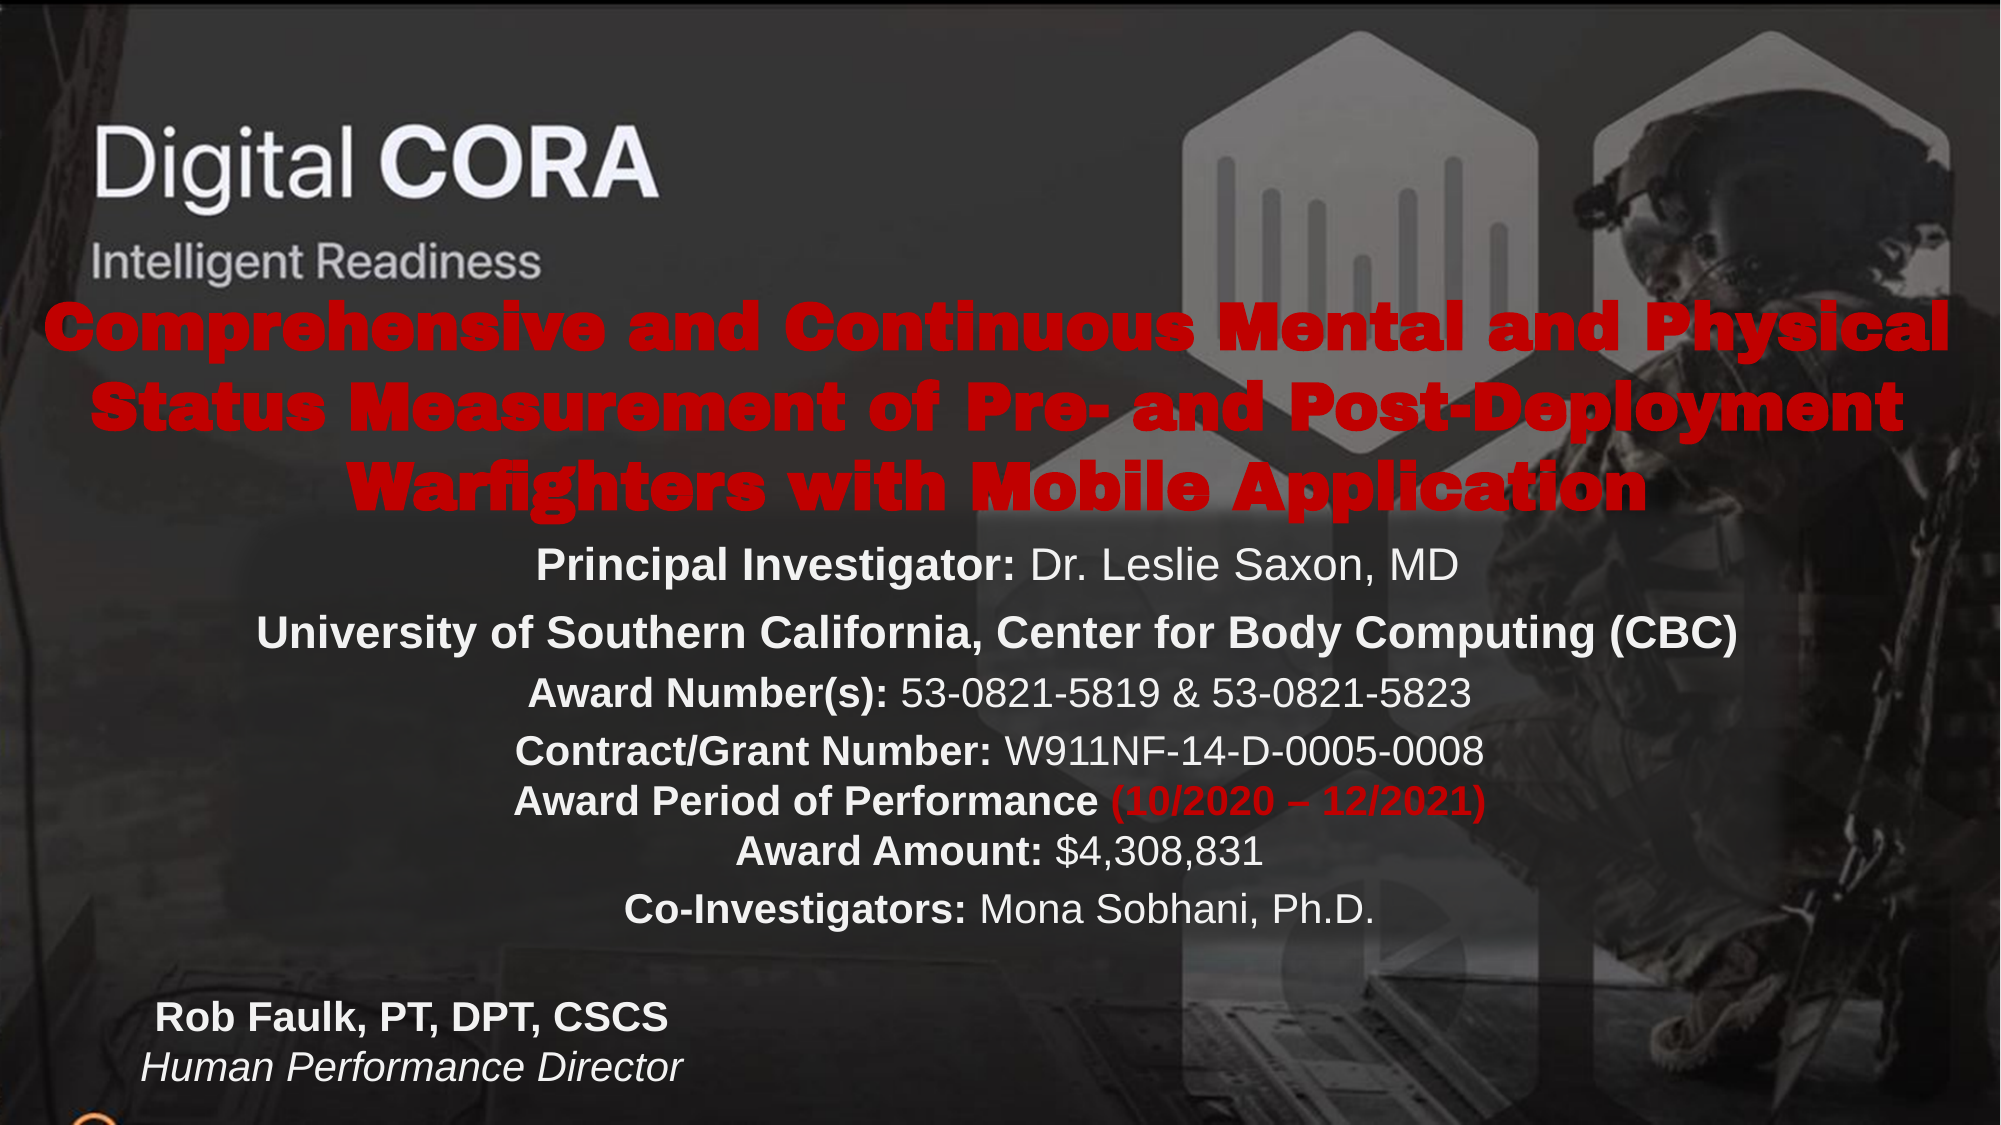

Comprehensive and Continuous Mental and Physical Status Measurement of Pre- and Post-Deployment Warfighters with Mobile Application
Principal Investigator: Dr. Leslie Saxon, MD
University of Southern California, Center for Body Computing (CBC)

Award Number(s): 53-0821-5819 & 53-0821-5823
Contract/Grant Number: W911NF-14-D-0005-0008
Award Period of Performance (10/2020 – 12/2021)
Award Amount: $4,308,831
Co-Investigators: Mona Sobhani, Ph.D.

Rob Faulk, PT, DPT, CSCS
Human Performance Director